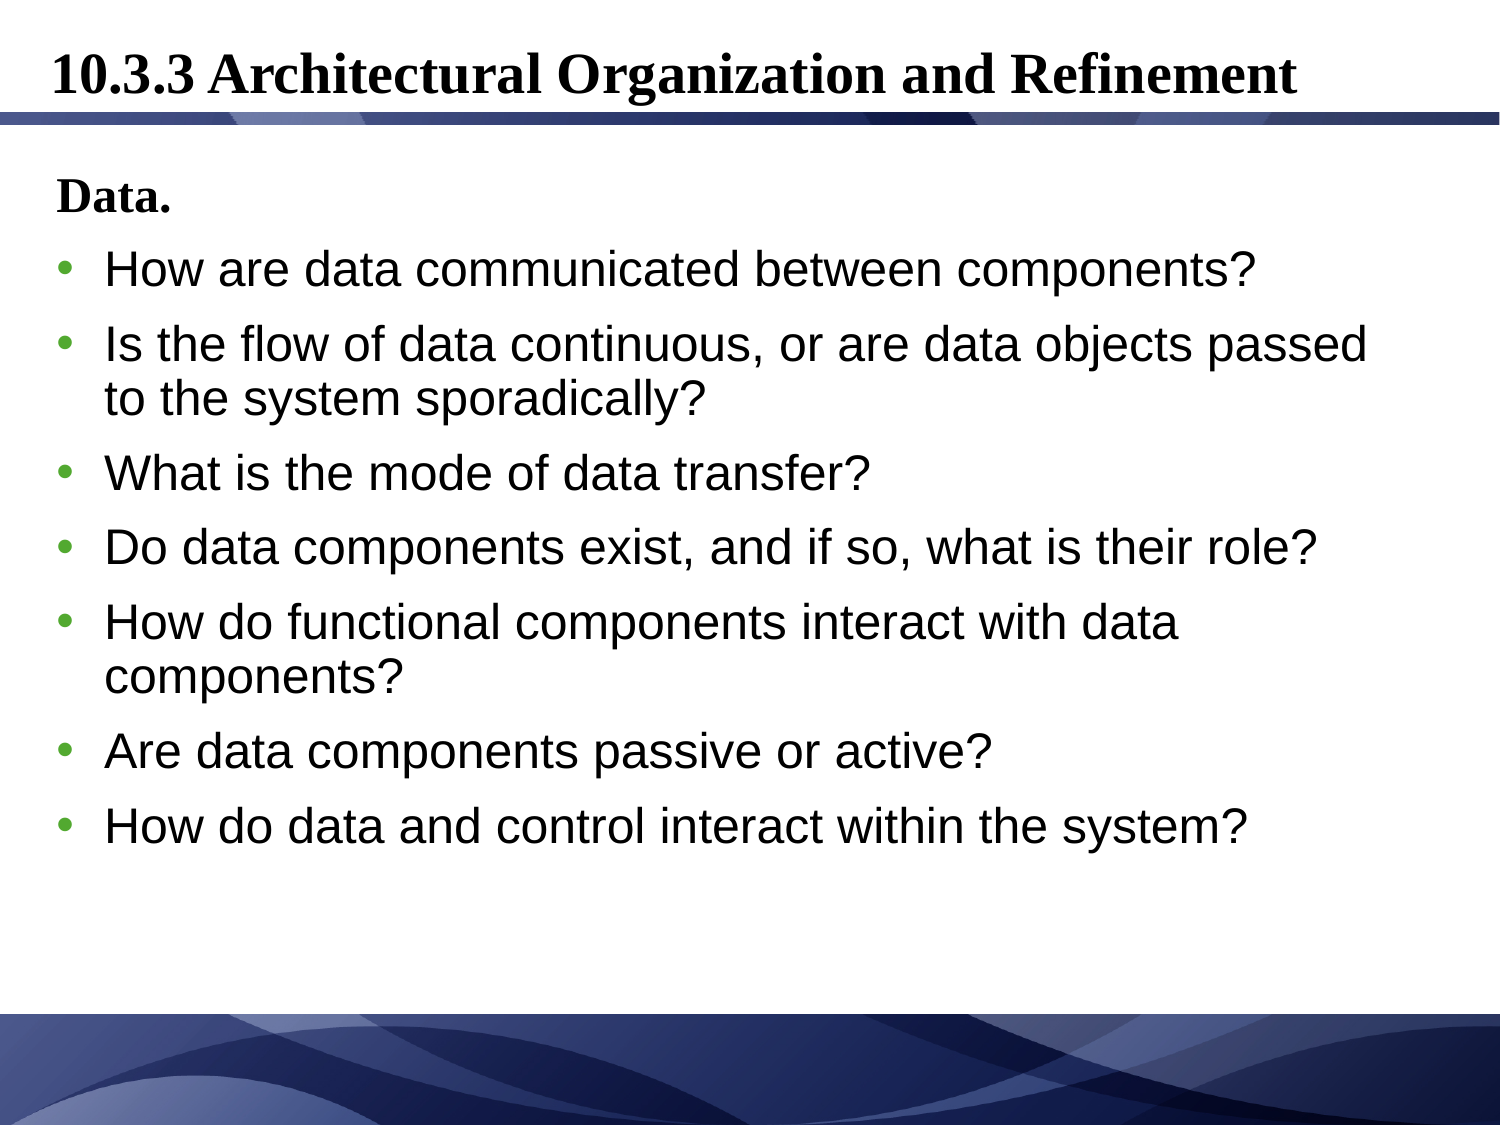

# 10.3.3 Architectural Organization and Refinement
Data.
How are data communicated between components?
Is the flow of data continuous, or are data objects passed to the system sporadically?
What is the mode of data transfer?
Do data components exist, and if so, what is their role?
How do functional components interact with data components?
Are data components passive or active?
How do data and control interact within the system?
137